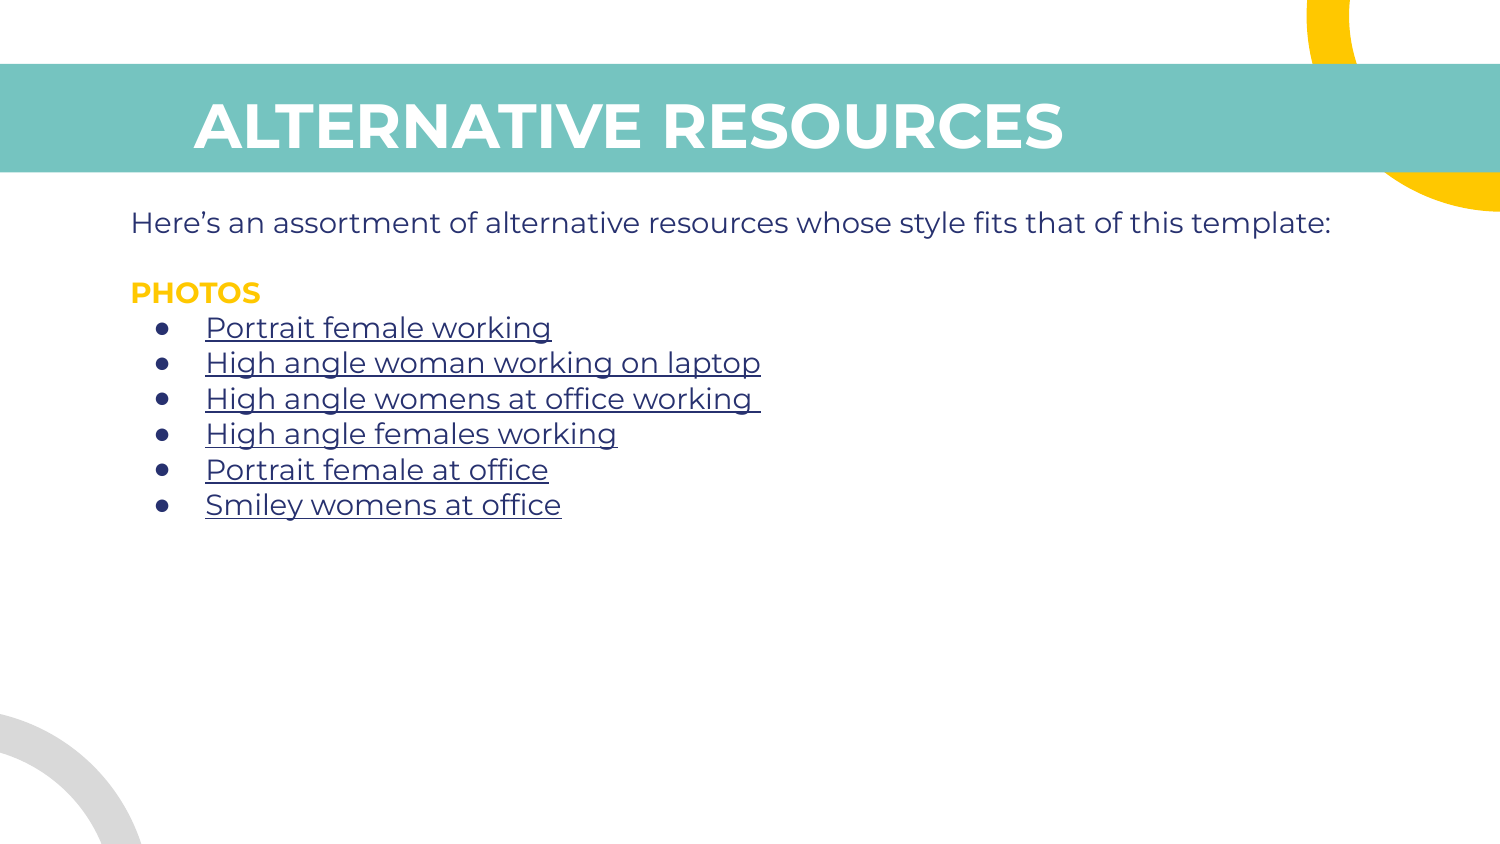

# ALTERNATIVE RESOURCES
Here’s an assortment of alternative resources whose style fits that of this template:

PHOTOS
Portrait female working
High angle woman working on laptop
High angle womens at office working
High angle females working
Portrait female at office
Smiley womens at office